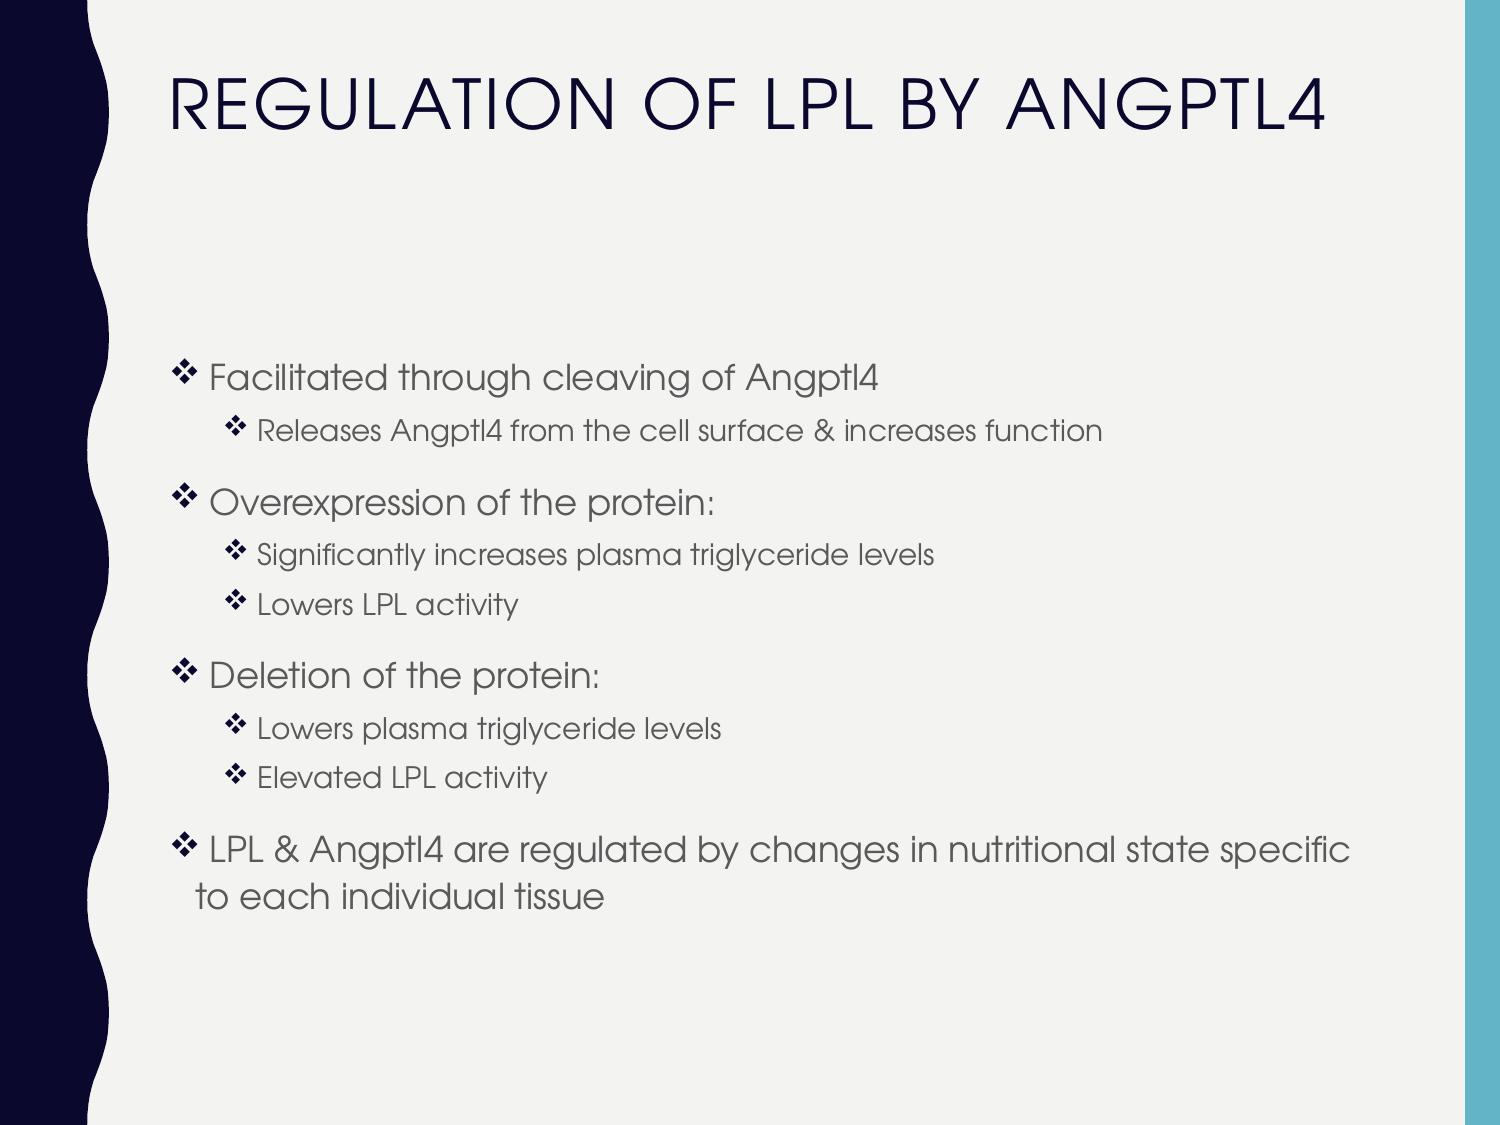

# Regulation of LPL By Angptl4
 Facilitated through cleaving of Angptl4
 Releases Angptl4 from the cell surface & increases function
 Overexpression of the protein:
 Significantly increases plasma triglyceride levels
 Lowers LPL activity
 Deletion of the protein:
 Lowers plasma triglyceride levels
 Elevated LPL activity
 LPL & Angptl4 are regulated by changes in nutritional state specific to each individual tissue